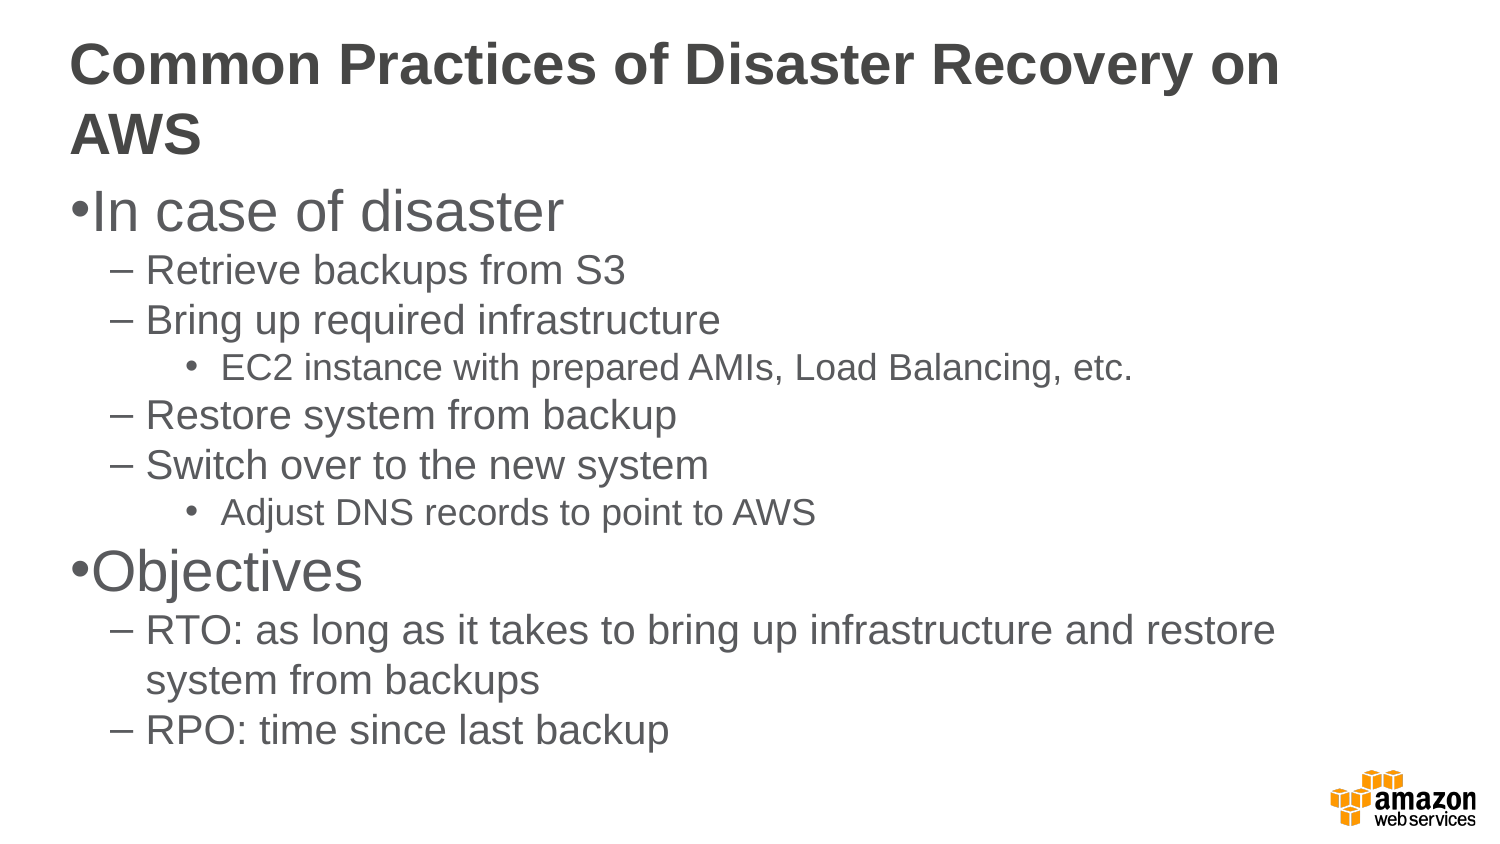

Common Practices of Disaster Recovery on AWS
In case of disaster
Retrieve backups from S3
Bring up required infrastructure
EC2 instance with prepared AMIs, Load Balancing, etc.
Restore system from backup
Switch over to the new system
Adjust DNS records to point to AWS
Objectives
RTO: as long as it takes to bring up infrastructure and restore system from backups
RPO: time since last backup